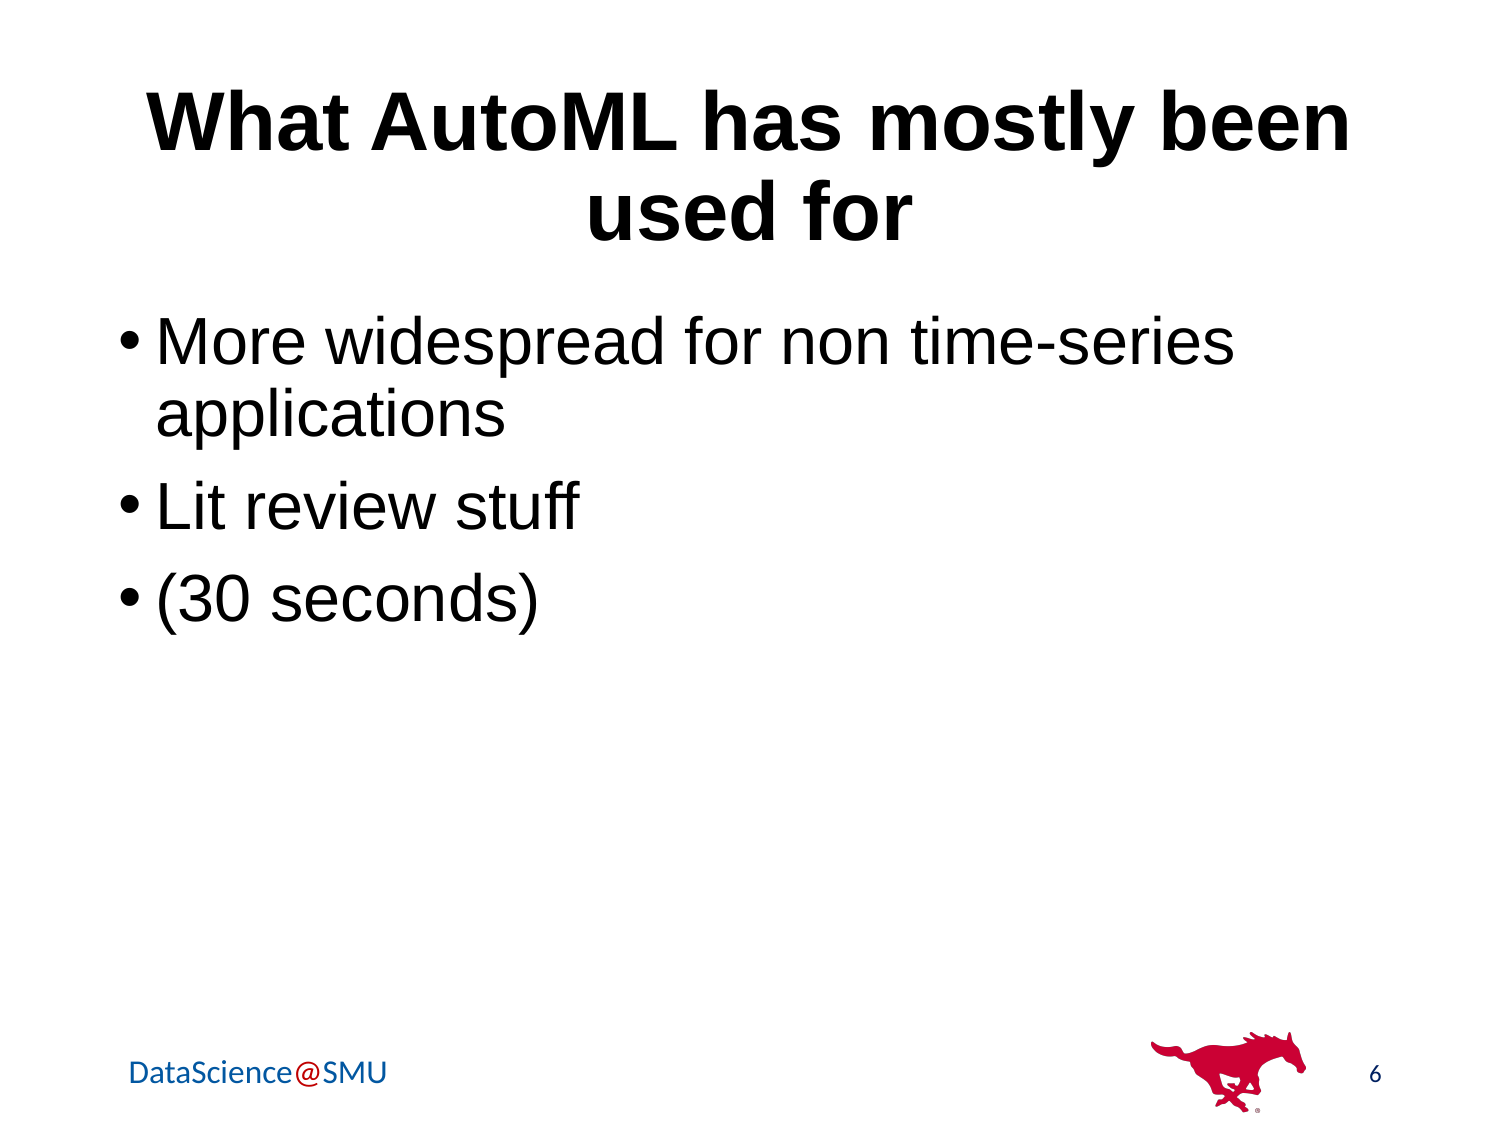

# What AutoML has mostly been used for
More widespread for non time-series applications
Lit review stuff
(30 seconds)
6